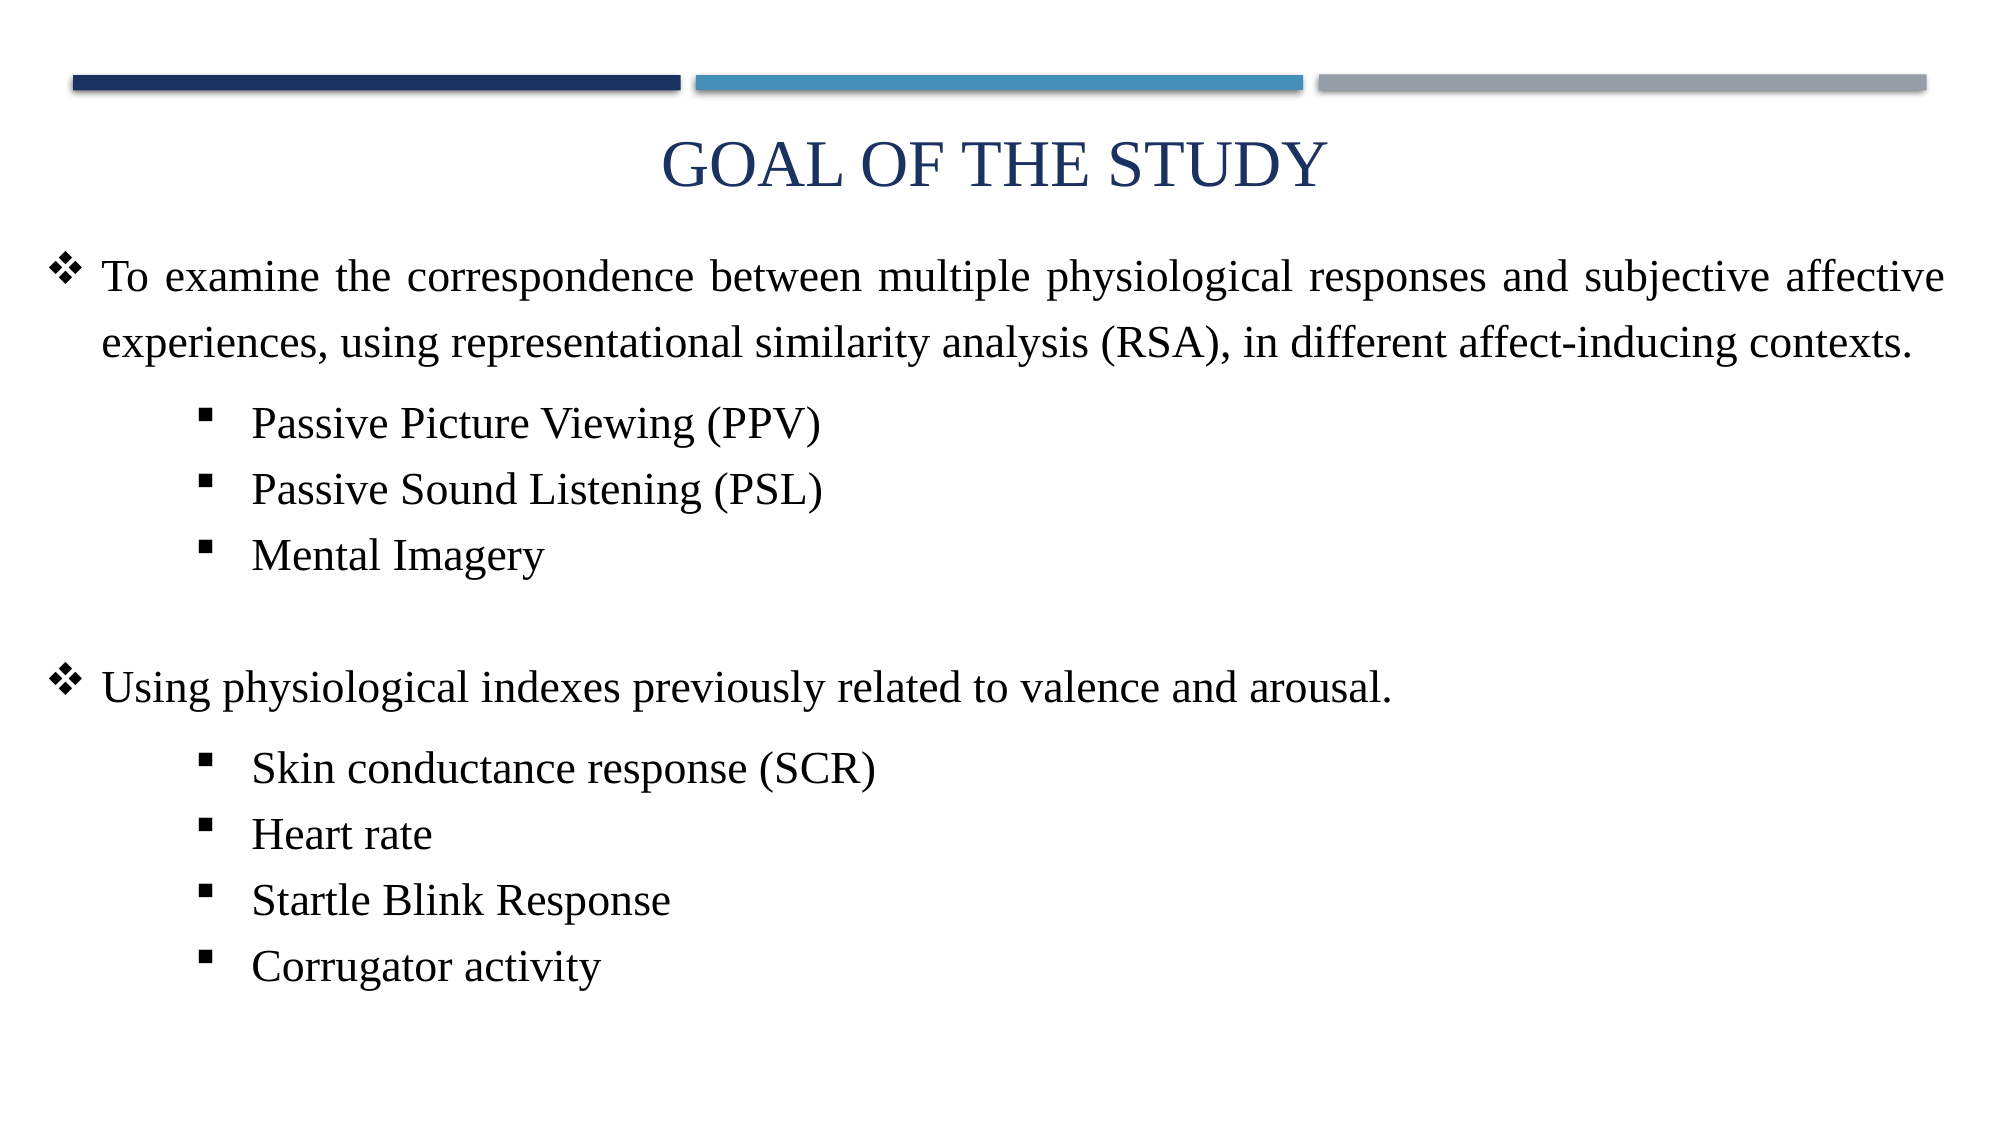

Goal of the study
To examine the correspondence between multiple physiological responses and subjective affective experiences, using representational similarity analysis (RSA), in different affect-inducing contexts.

Passive Picture Viewing (PPV)
Passive Sound Listening (PSL)
Mental Imagery

Using physiological indexes previously related to valence and arousal.

Skin conductance response (SCR)
Heart rate
Startle Blink Response
Corrugator activity